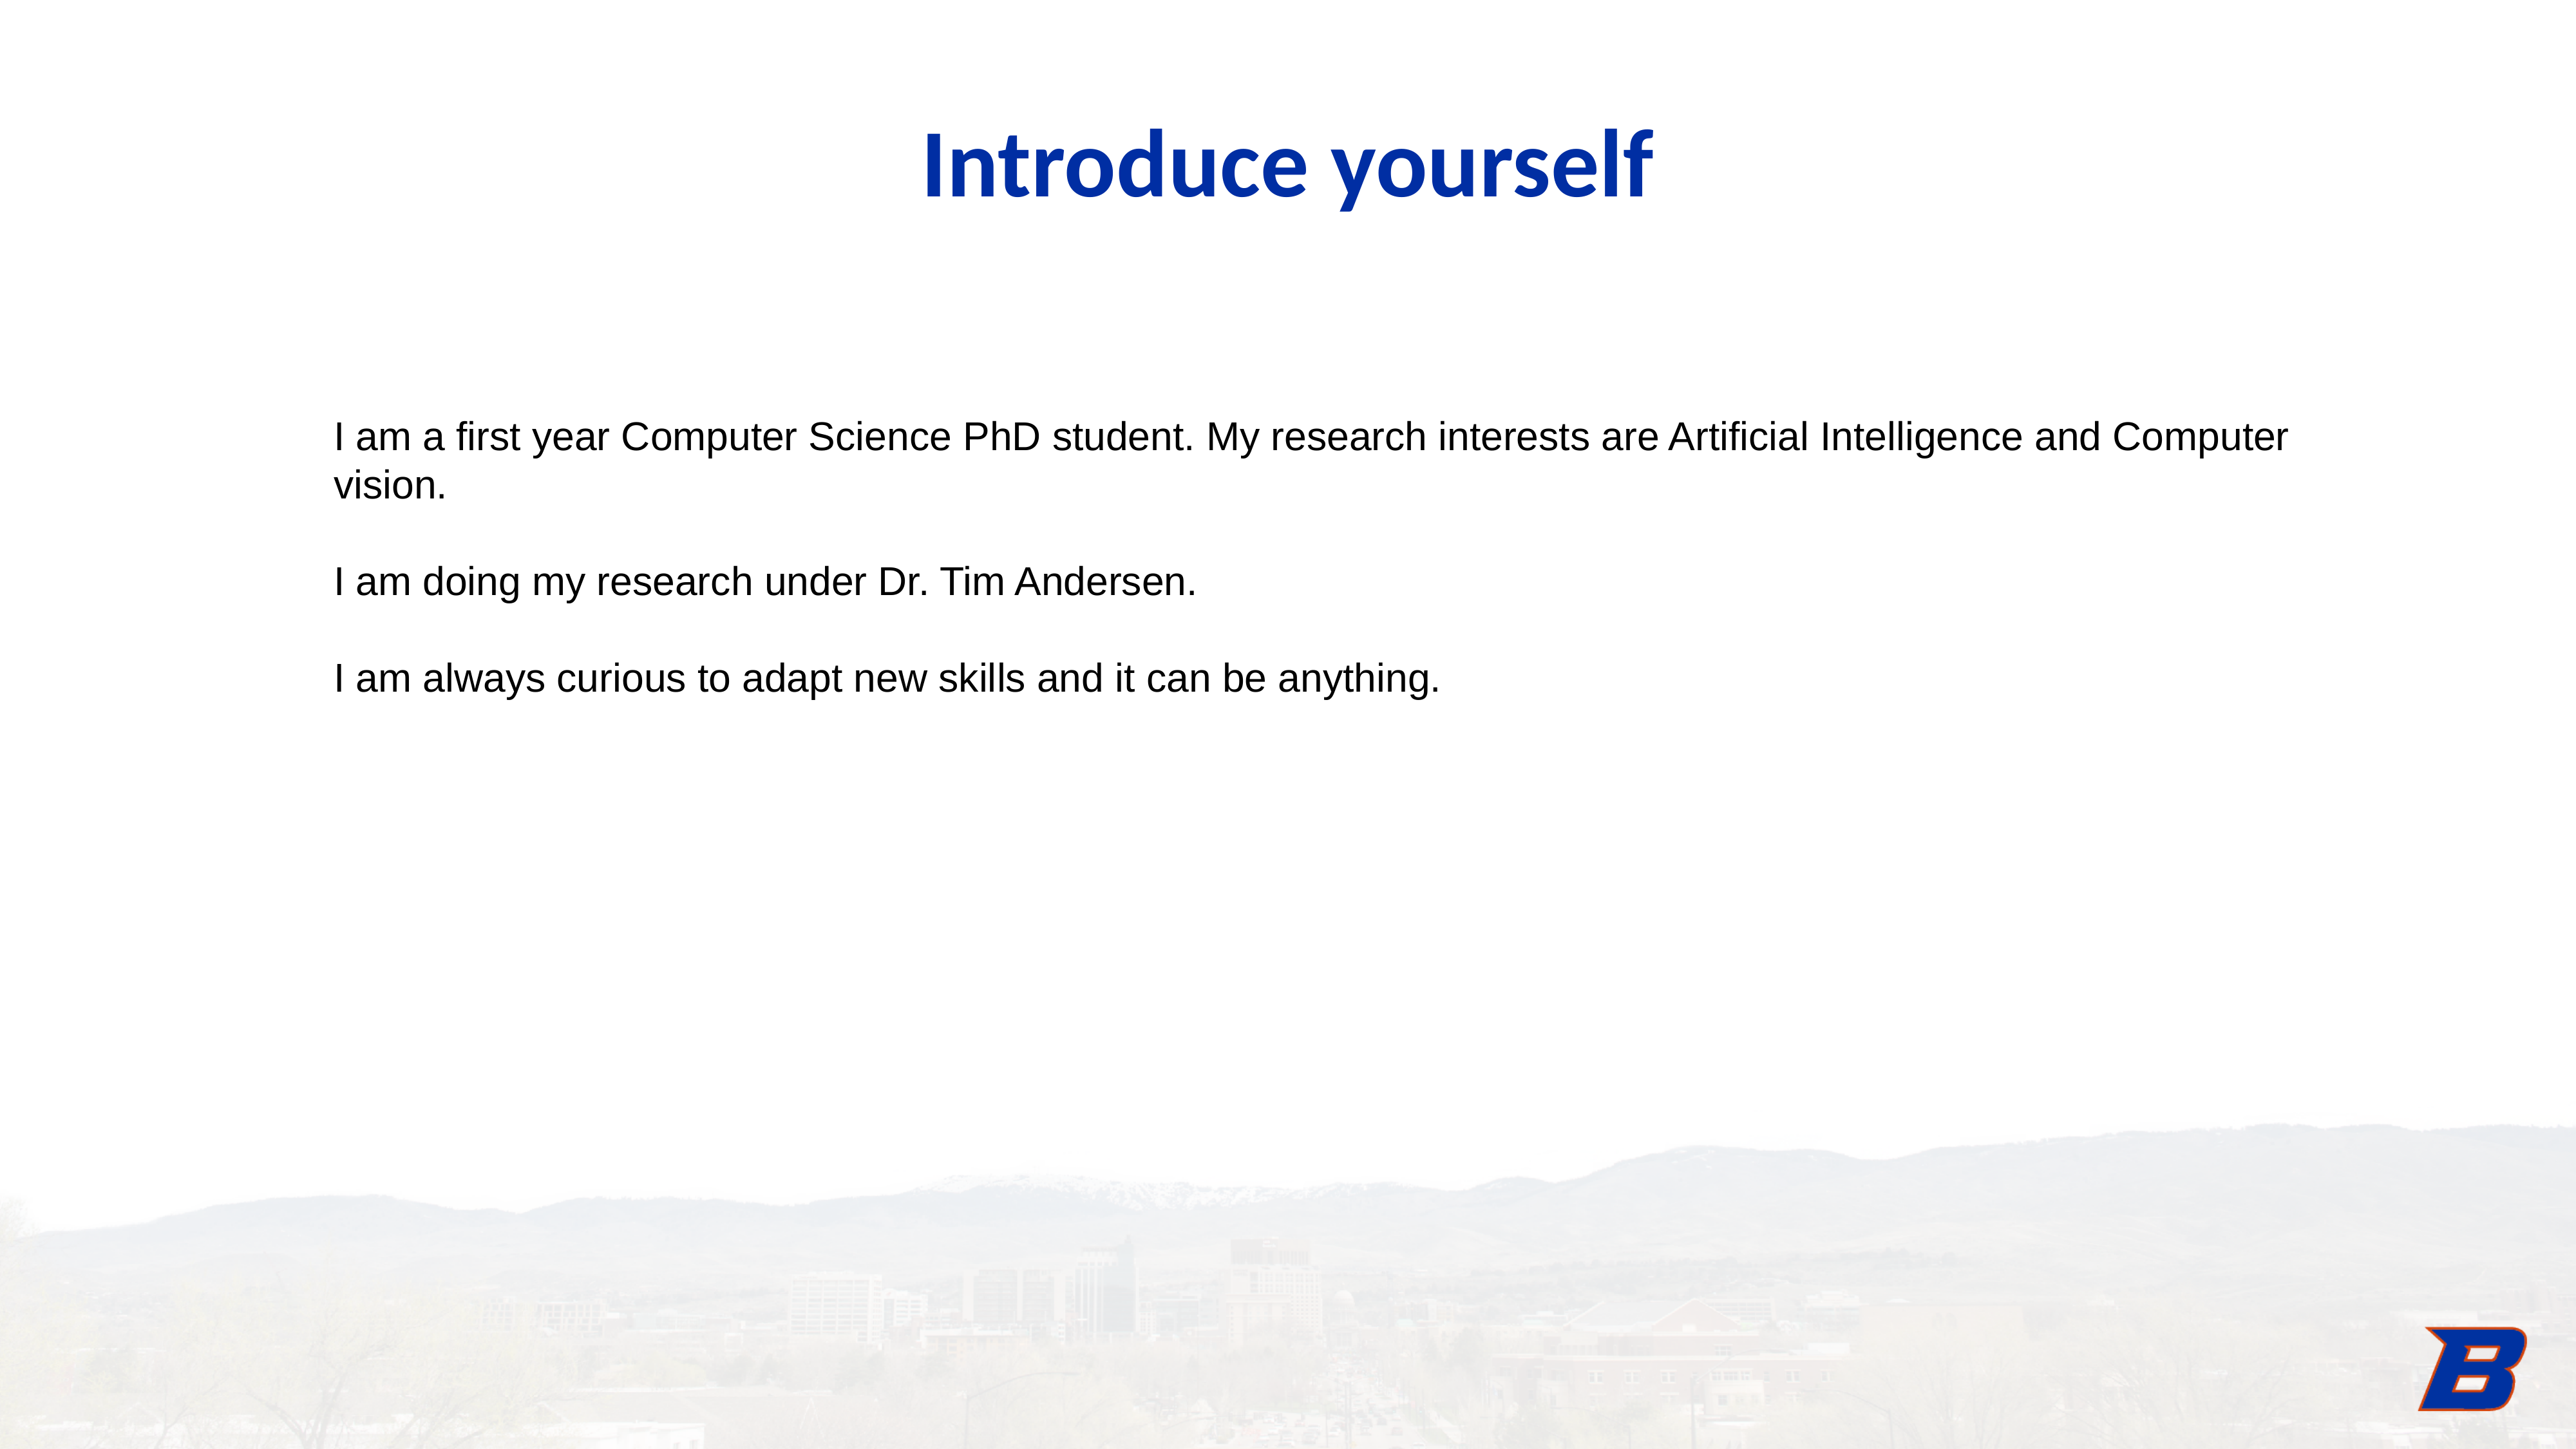

Introduce yourself
I am a first year Computer Science PhD student. My research interests are Artificial Intelligence and Computer vision.

I am doing my research under Dr. Tim Andersen.

I am always curious to adapt new skills and it can be anything.

2